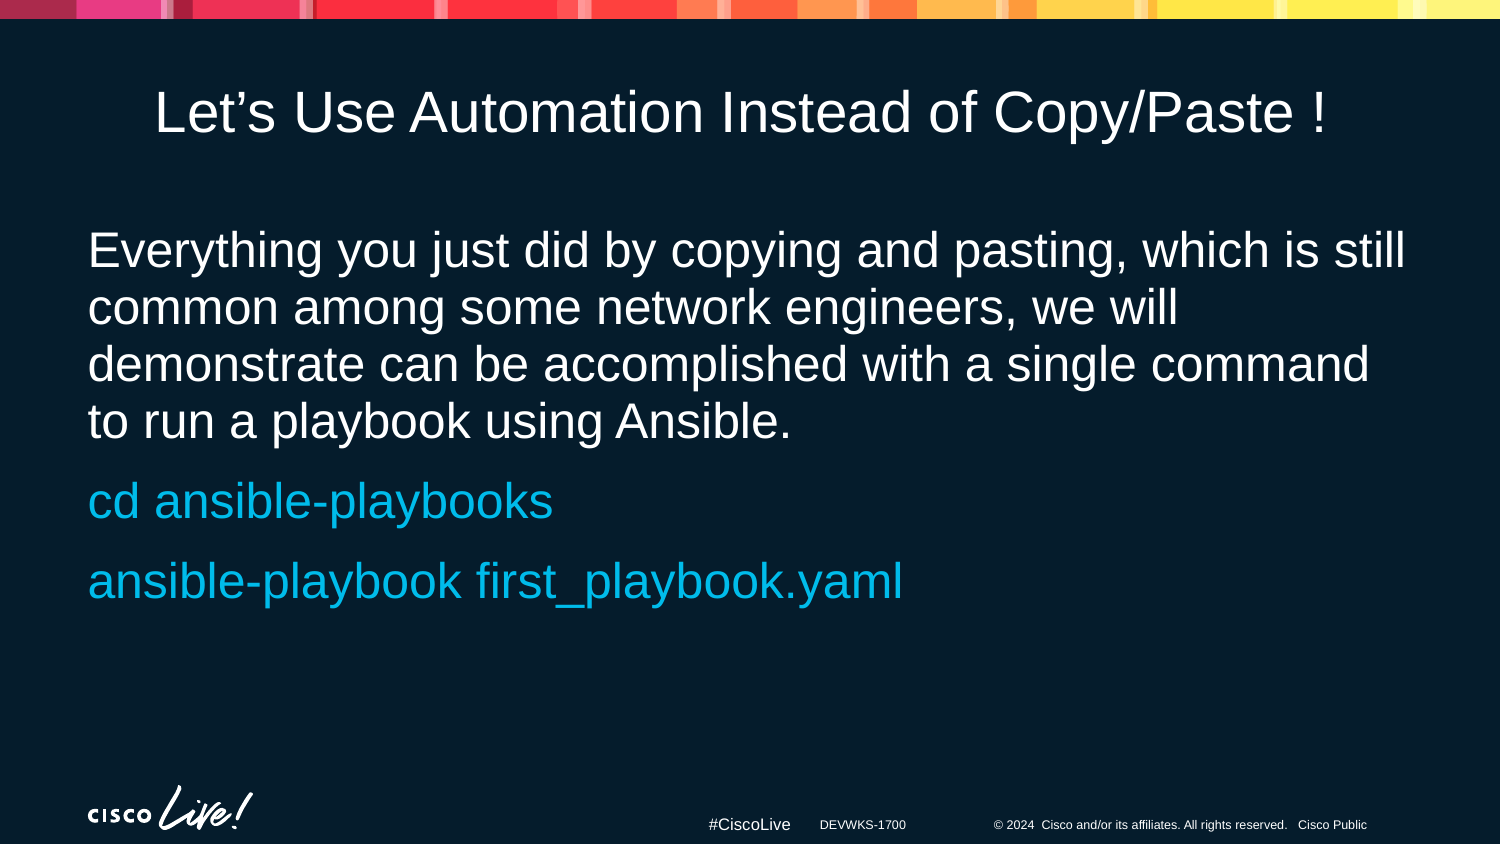

# Let’s Use Automation Instead of Copy/Paste !
Everything you just did by copying and pasting, which is still common among some network engineers, we will demonstrate can be accomplished with a single command to run a playbook using Ansible.
cd ansible-playbooks
ansible-playbook first_playbook.yaml

DEVWKS-1700